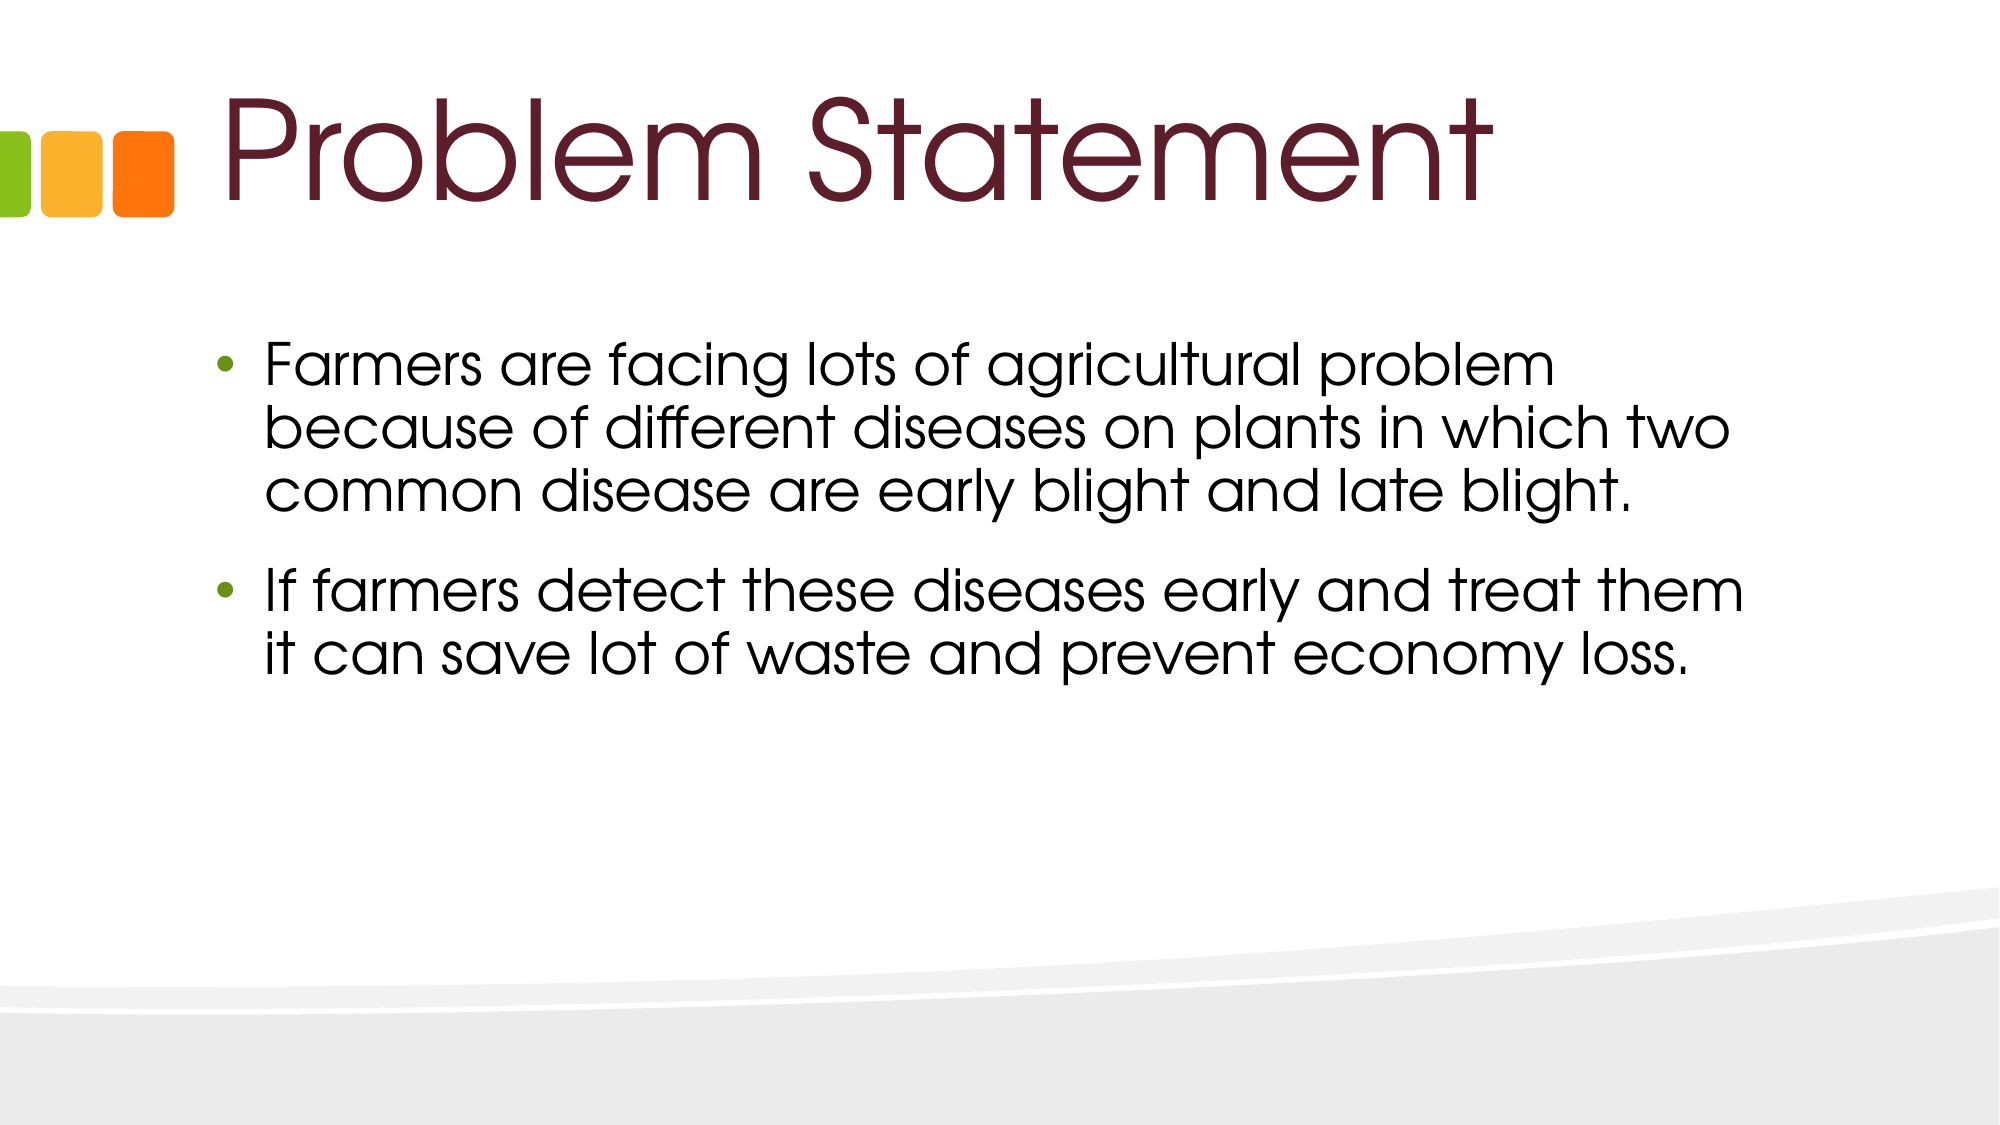

# Problem Statement
Farmers are facing lots of agricultural problem because of different diseases on plants in which two common disease are early blight and late blight.
If farmers detect these diseases early and treat them it can save lot of waste and prevent economy loss.